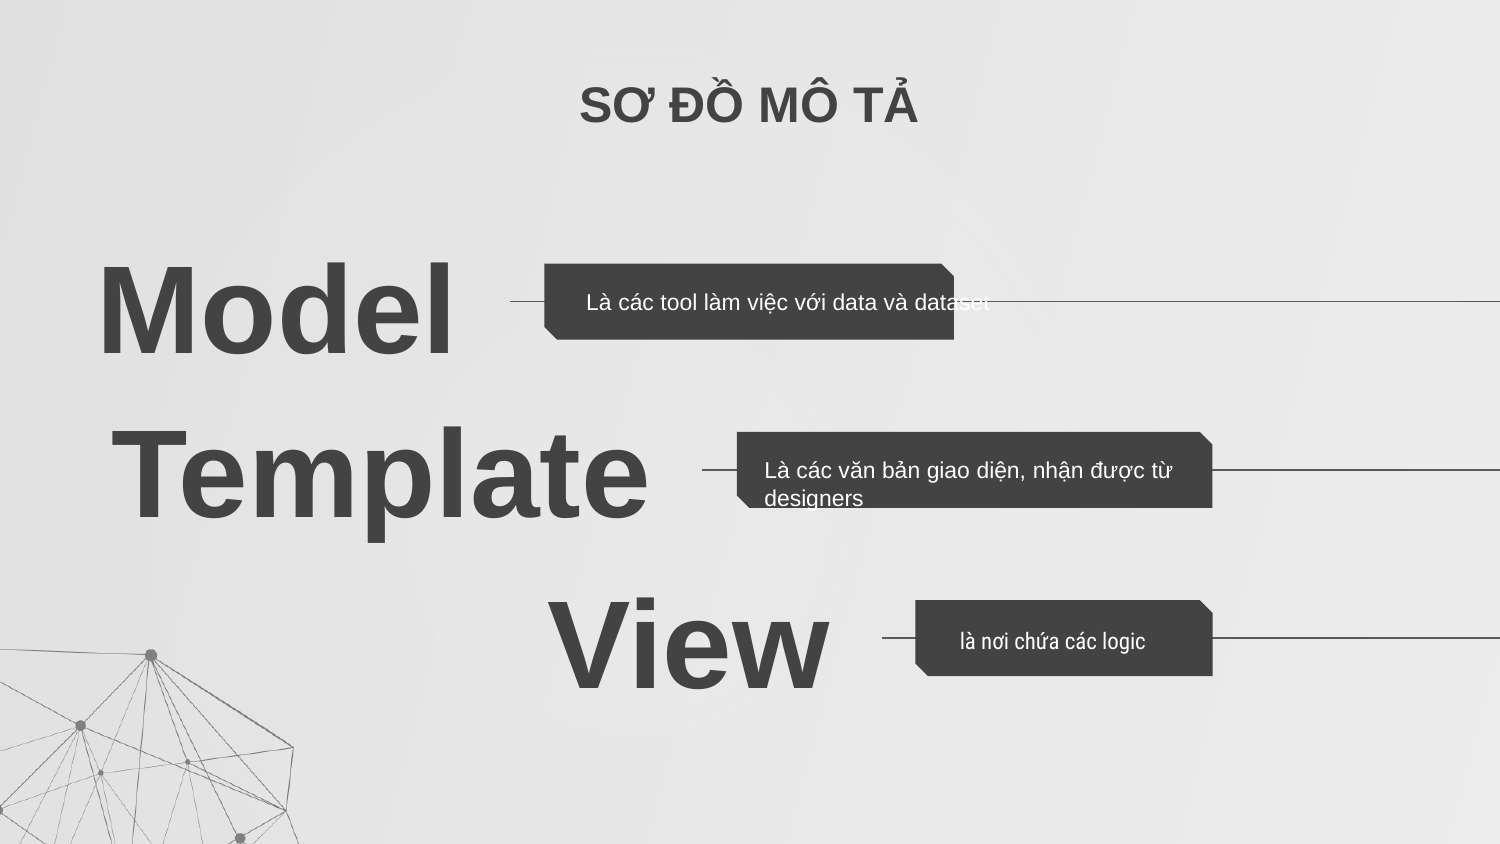

# SƠ ĐỒ MÔ TẢ
Model

Là các tool làm việc với data và dataset
Template

Là các văn bản giao diện, nhận được từ designers
View

là nơi chứa các logic